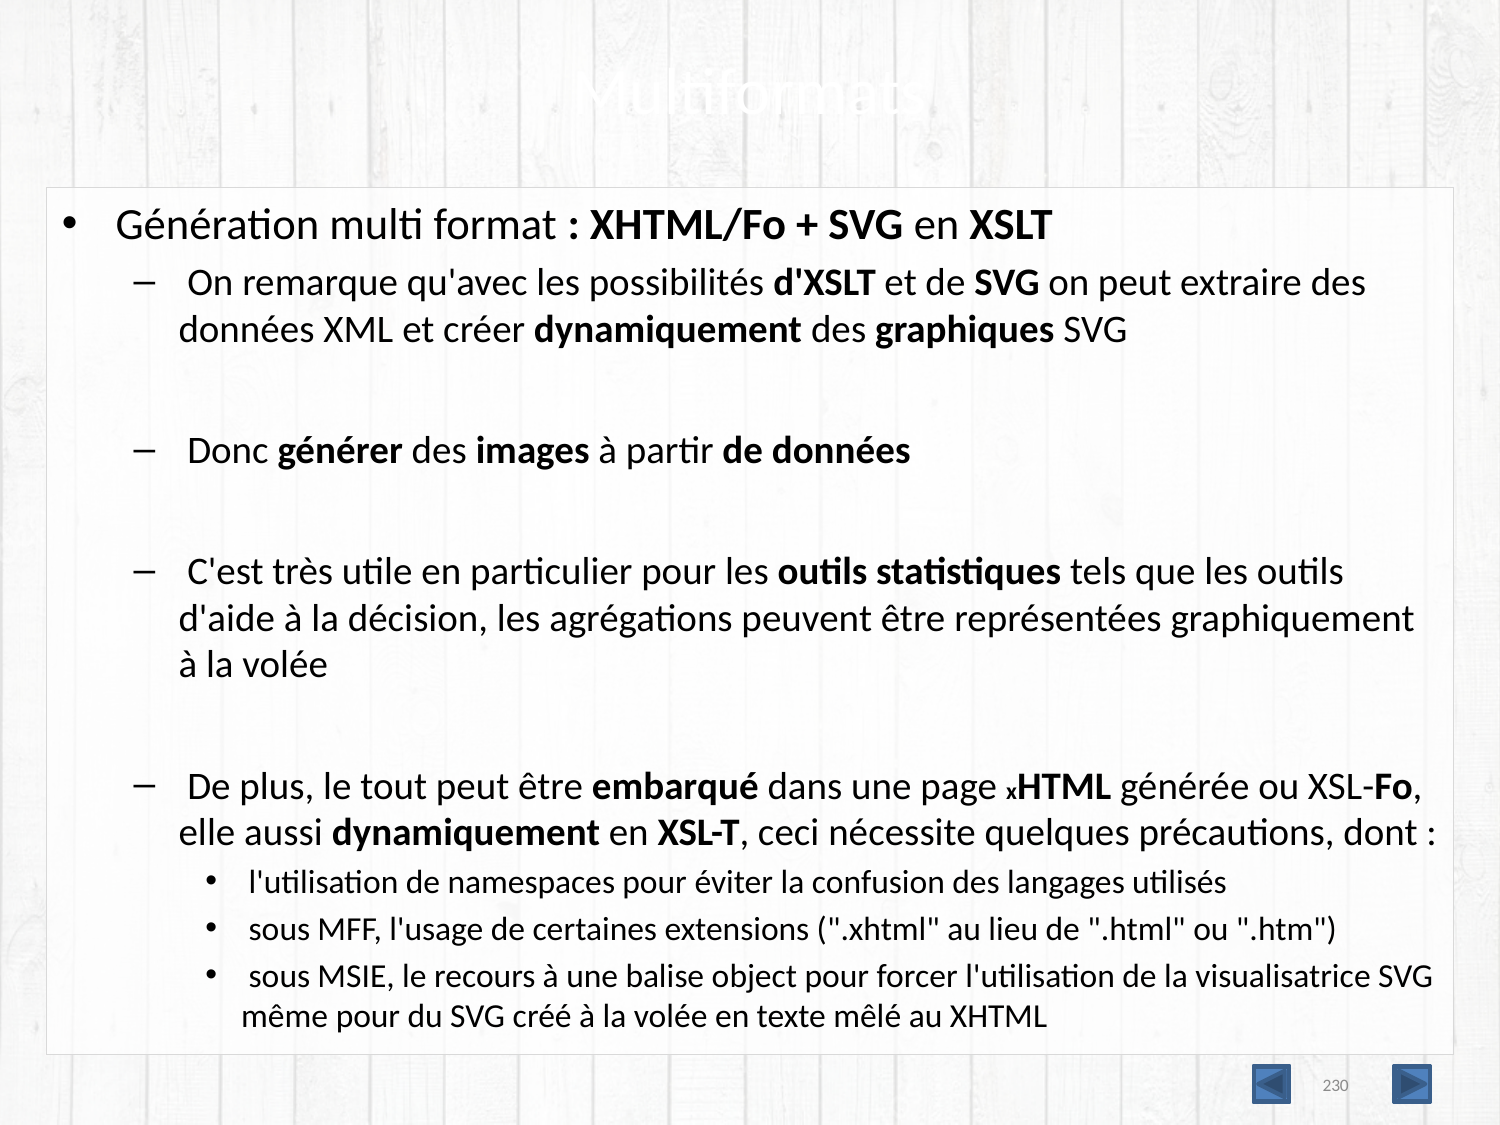

# Multiformats
Génération multi format : XHTML/Fo + SVG en XSLT
 On remarque qu'avec les possibilités d'XSLT et de SVG on peut extraire des données XML et créer dynamiquement des graphiques SVG

 Donc générer des images à partir de données

 C'est très utile en particulier pour les outils statistiques tels que les outils d'aide à la décision, les agrégations peuvent être représentées graphiquement à la volée

 De plus, le tout peut être embarqué dans une page xHTML générée ou XSL-Fo, elle aussi dynamiquement en XSL-T, ceci nécessite quelques précautions, dont :
 l'utilisation de namespaces pour éviter la confusion des langages utilisés
 sous MFF, l'usage de certaines extensions (".xhtml" au lieu de ".html" ou ".htm")
 sous MSIE, le recours à une balise object pour forcer l'utilisation de la visualisatrice SVG même pour du SVG créé à la volée en texte mêlé au XHTML
230